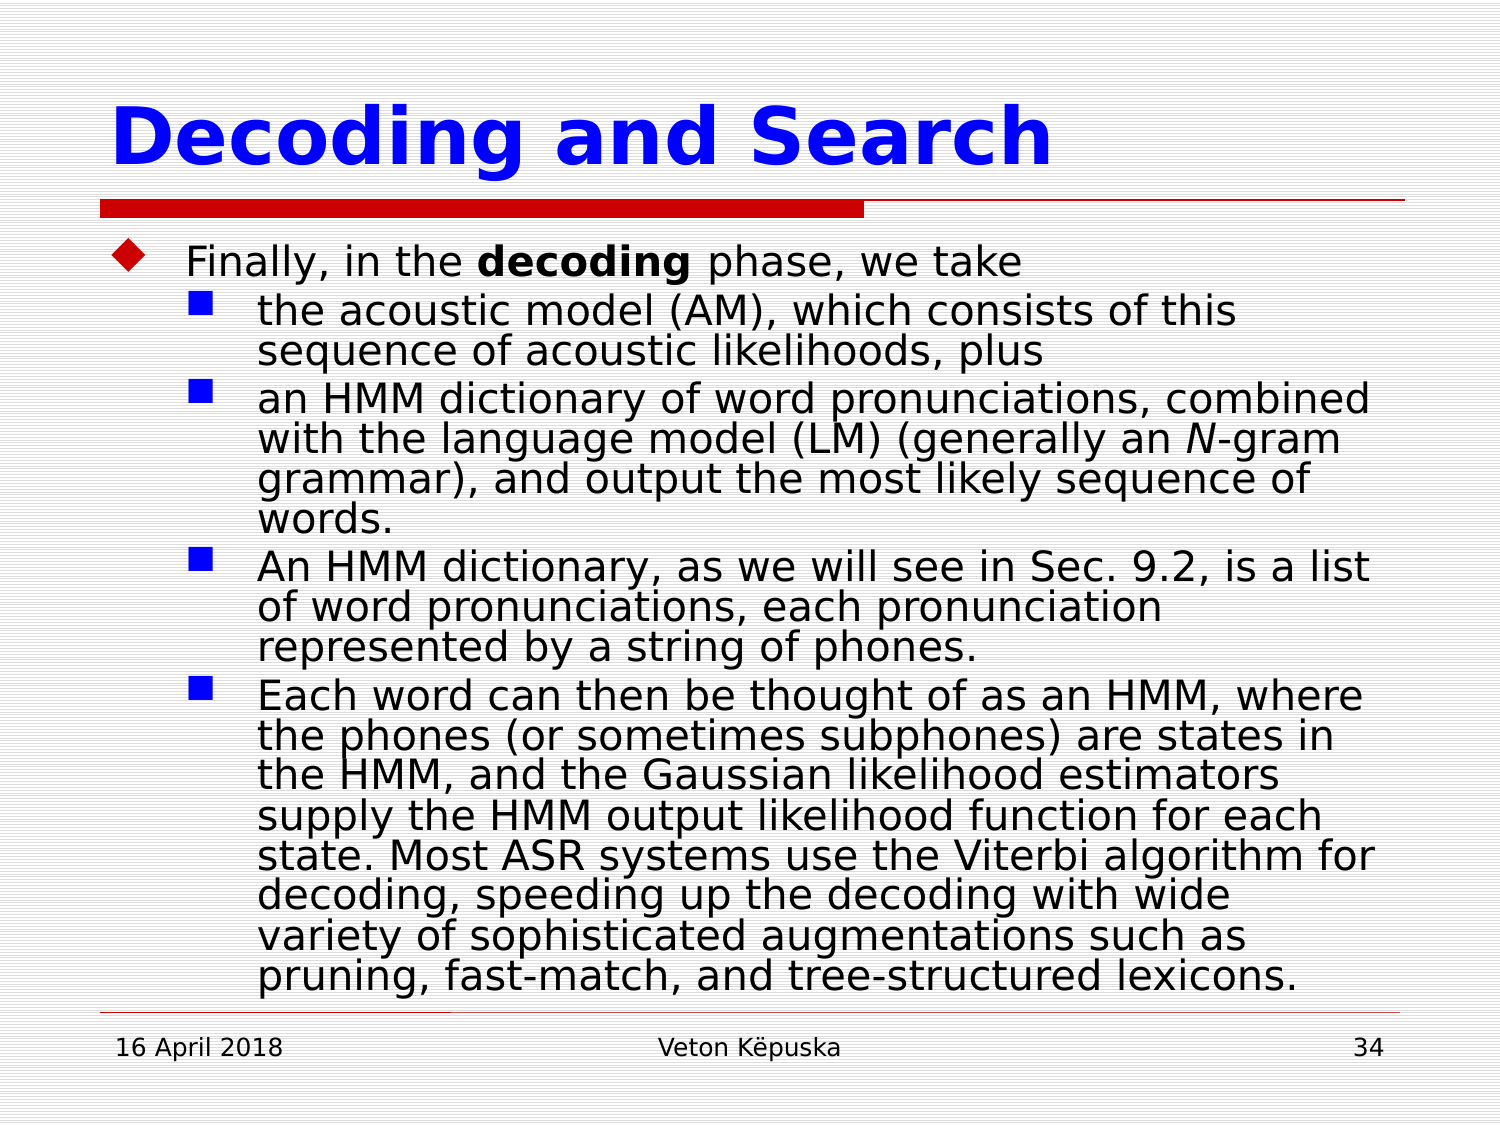

# Decoding and Search
Finally, in the decoding phase, we take
the acoustic model (AM), which consists of this sequence of acoustic likelihoods, plus
an HMM dictionary of word pronunciations, combined with the language model (LM) (generally an N-gram grammar), and output the most likely sequence of words.
An HMM dictionary, as we will see in Sec. 9.2, is a list of word pronunciations, each pronunciation represented by a string of phones.
Each word can then be thought of as an HMM, where the phones (or sometimes subphones) are states in the HMM, and the Gaussian likelihood estimators supply the HMM output likelihood function for each state. Most ASR systems use the Viterbi algorithm for decoding, speeding up the decoding with wide variety of sophisticated augmentations such as pruning, fast-match, and tree-structured lexicons.
16 April 2018
Veton Këpuska
34